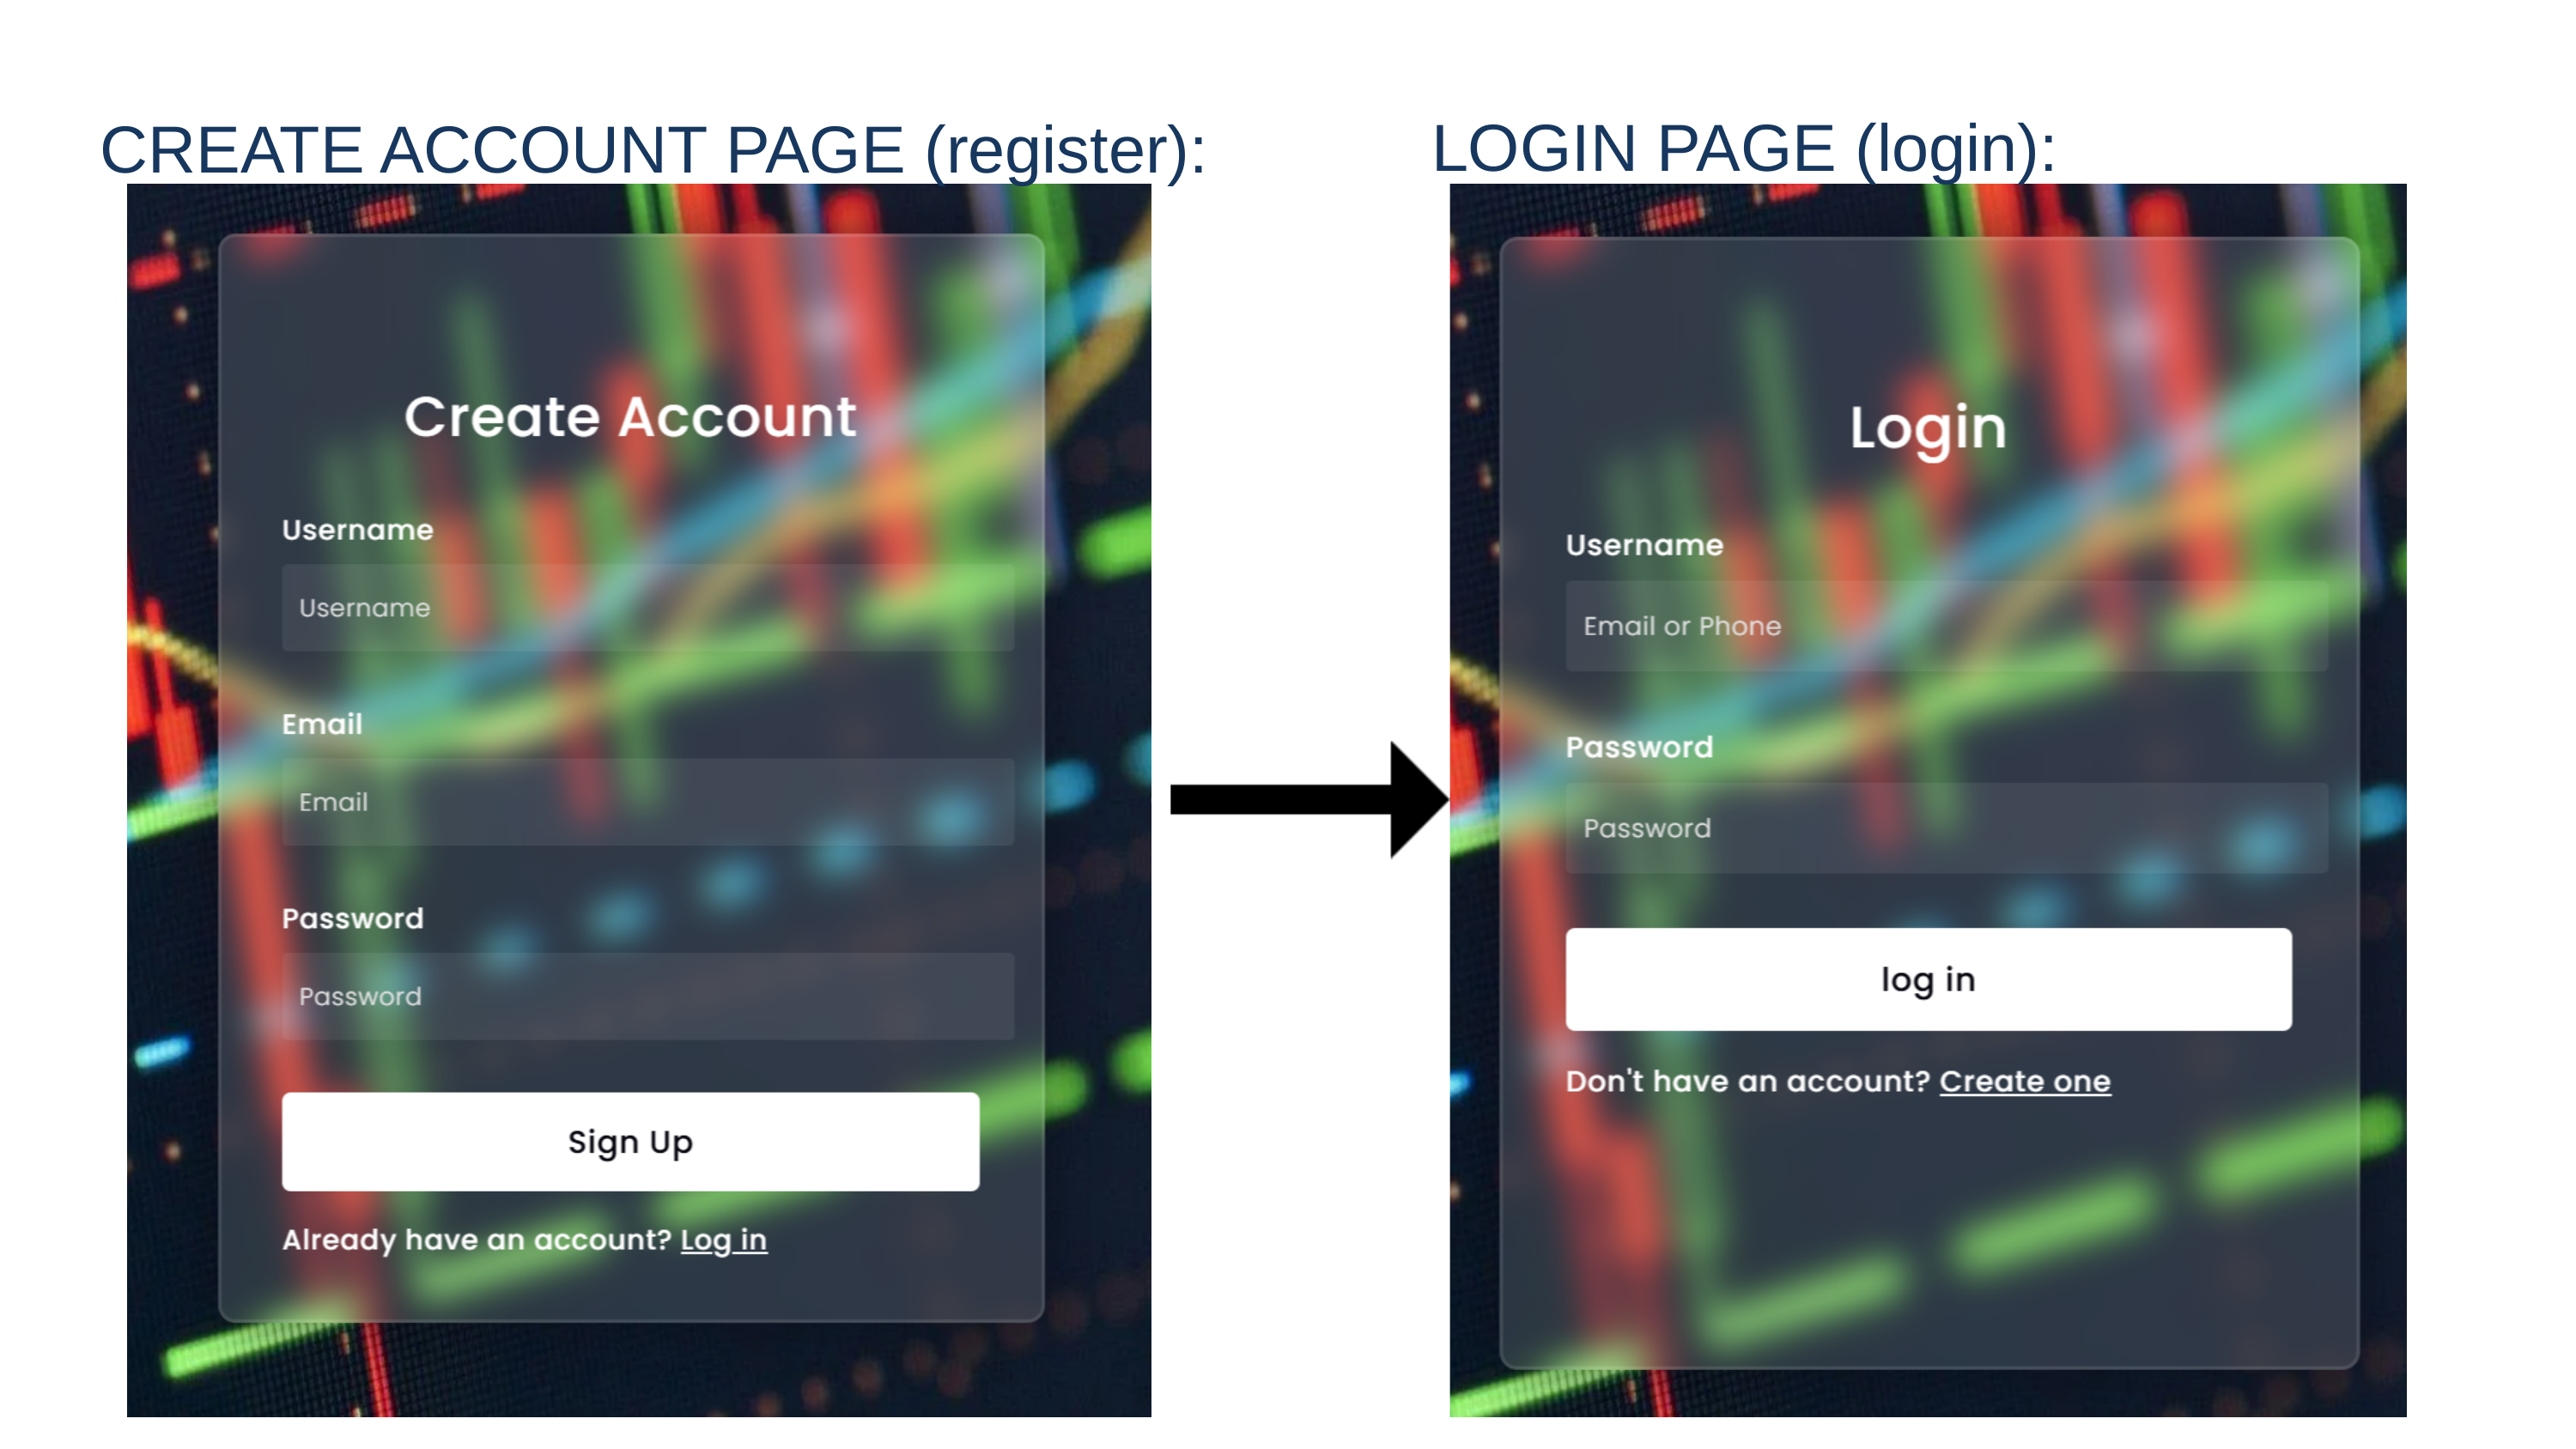

LOGIN PAGE (login):
CREATE ACCOUNT PAGE (register):